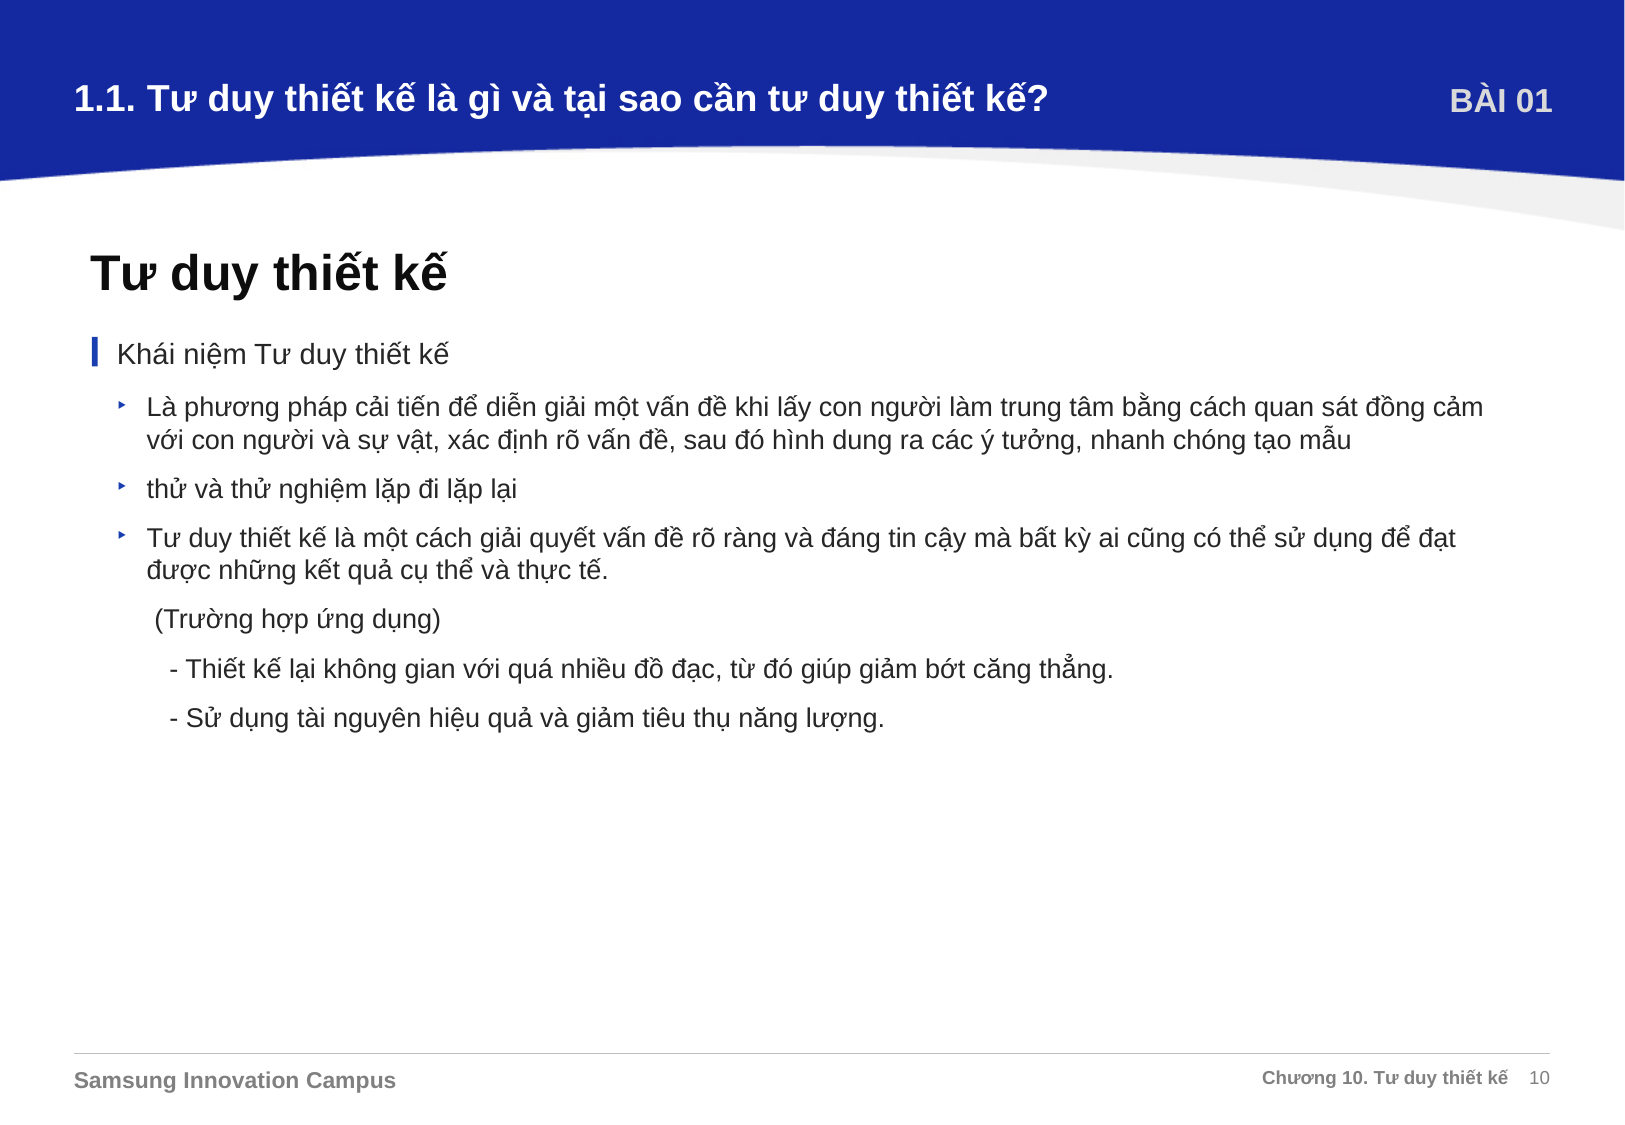

1.1. Tư duy thiết kế là gì và tại sao cần tư duy thiết kế?
BÀI 01
Tư duy thiết kế
Khái niệm Tư duy thiết kế

Là phương pháp cải tiến để diễn giải một vấn đề khi lấy con người làm trung tâm bằng cách quan sát đồng cảm với con người và sự vật, xác định rõ vấn đề, sau đó hình dung ra các ý tưởng, nhanh chóng tạo mẫu
thử và thử nghiệm lặp đi lặp lại
Tư duy thiết kế là một cách giải quyết vấn đề rõ ràng và đáng tin cậy mà bất kỳ ai cũng có thể sử dụng để đạt được những kết quả cụ thể và thực tế.
     (Trường hợp ứng dụng)
       - Thiết kế lại không gian với quá nhiều đồ đạc, từ đó giúp giảm bớt căng thẳng.
       - Sử dụng tài nguyên hiệu quả và giảm tiêu thụ năng lượng.